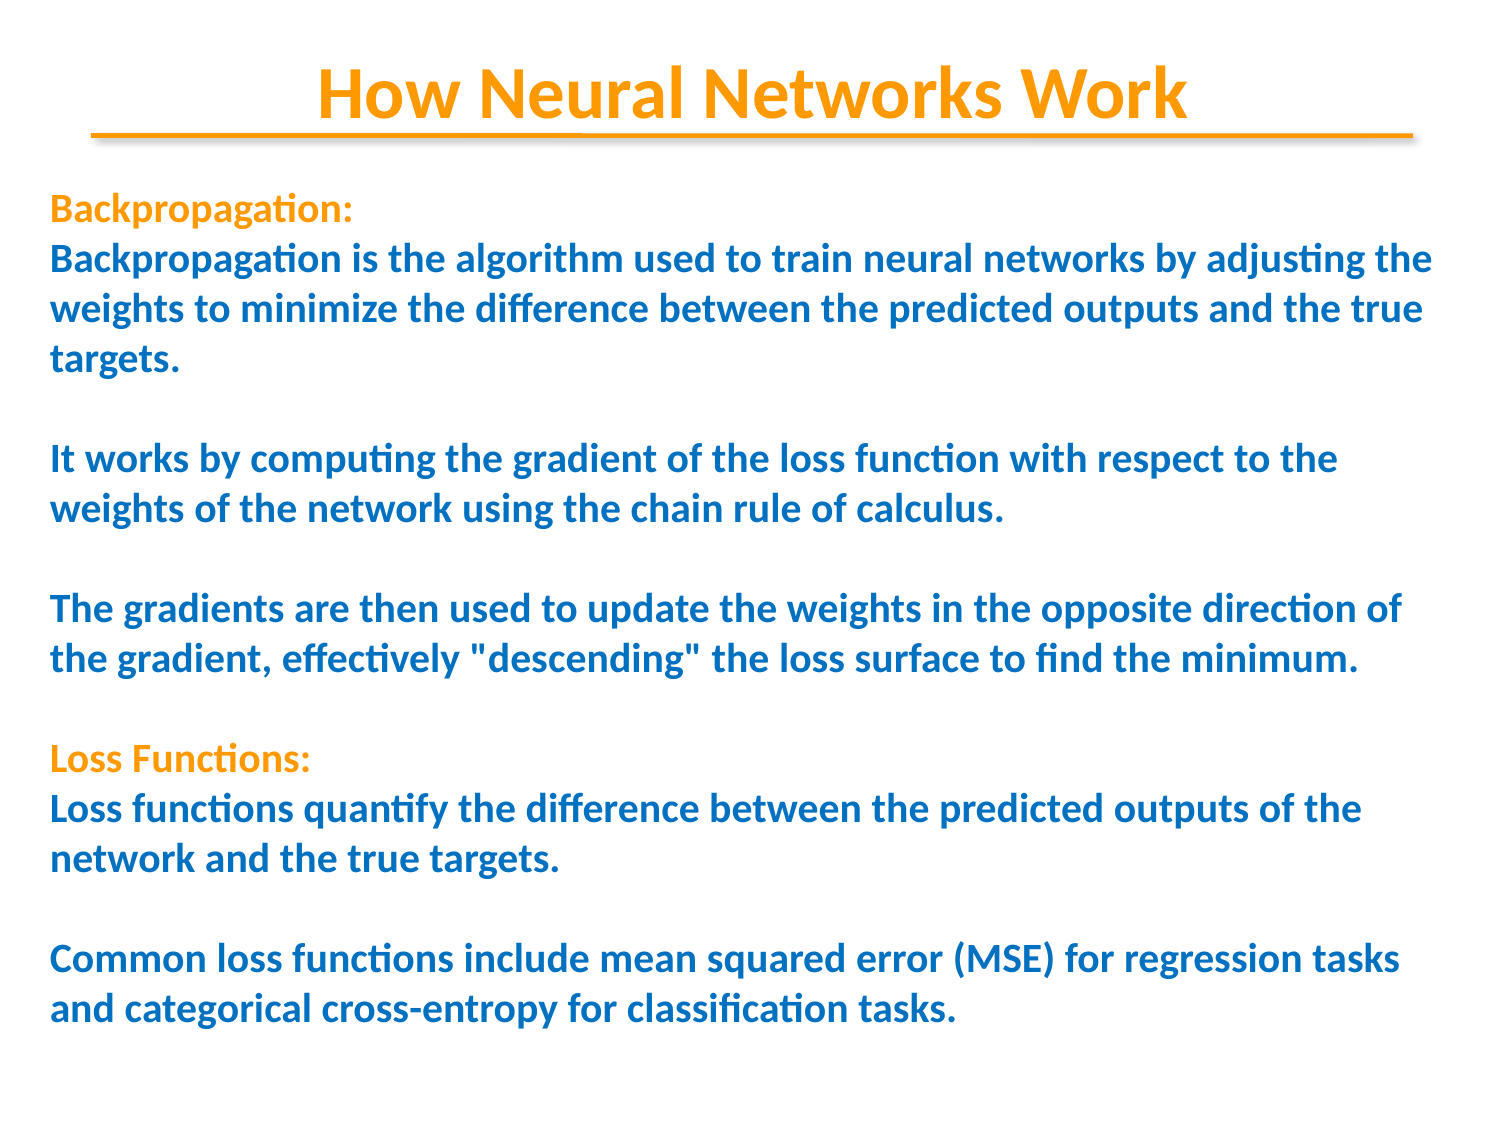

# How Neural Networks Work
Backpropagation:
Backpropagation is the algorithm used to train neural networks by adjusting the weights to minimize the difference between the predicted outputs and the true targets.

It works by computing the gradient of the loss function with respect to the weights of the network using the chain rule of calculus.

The gradients are then used to update the weights in the opposite direction of the gradient, effectively "descending" the loss surface to find the minimum.

Loss Functions:
Loss functions quantify the difference between the predicted outputs of the network and the true targets.

Common loss functions include mean squared error (MSE) for regression tasks and categorical cross-entropy for classification tasks.